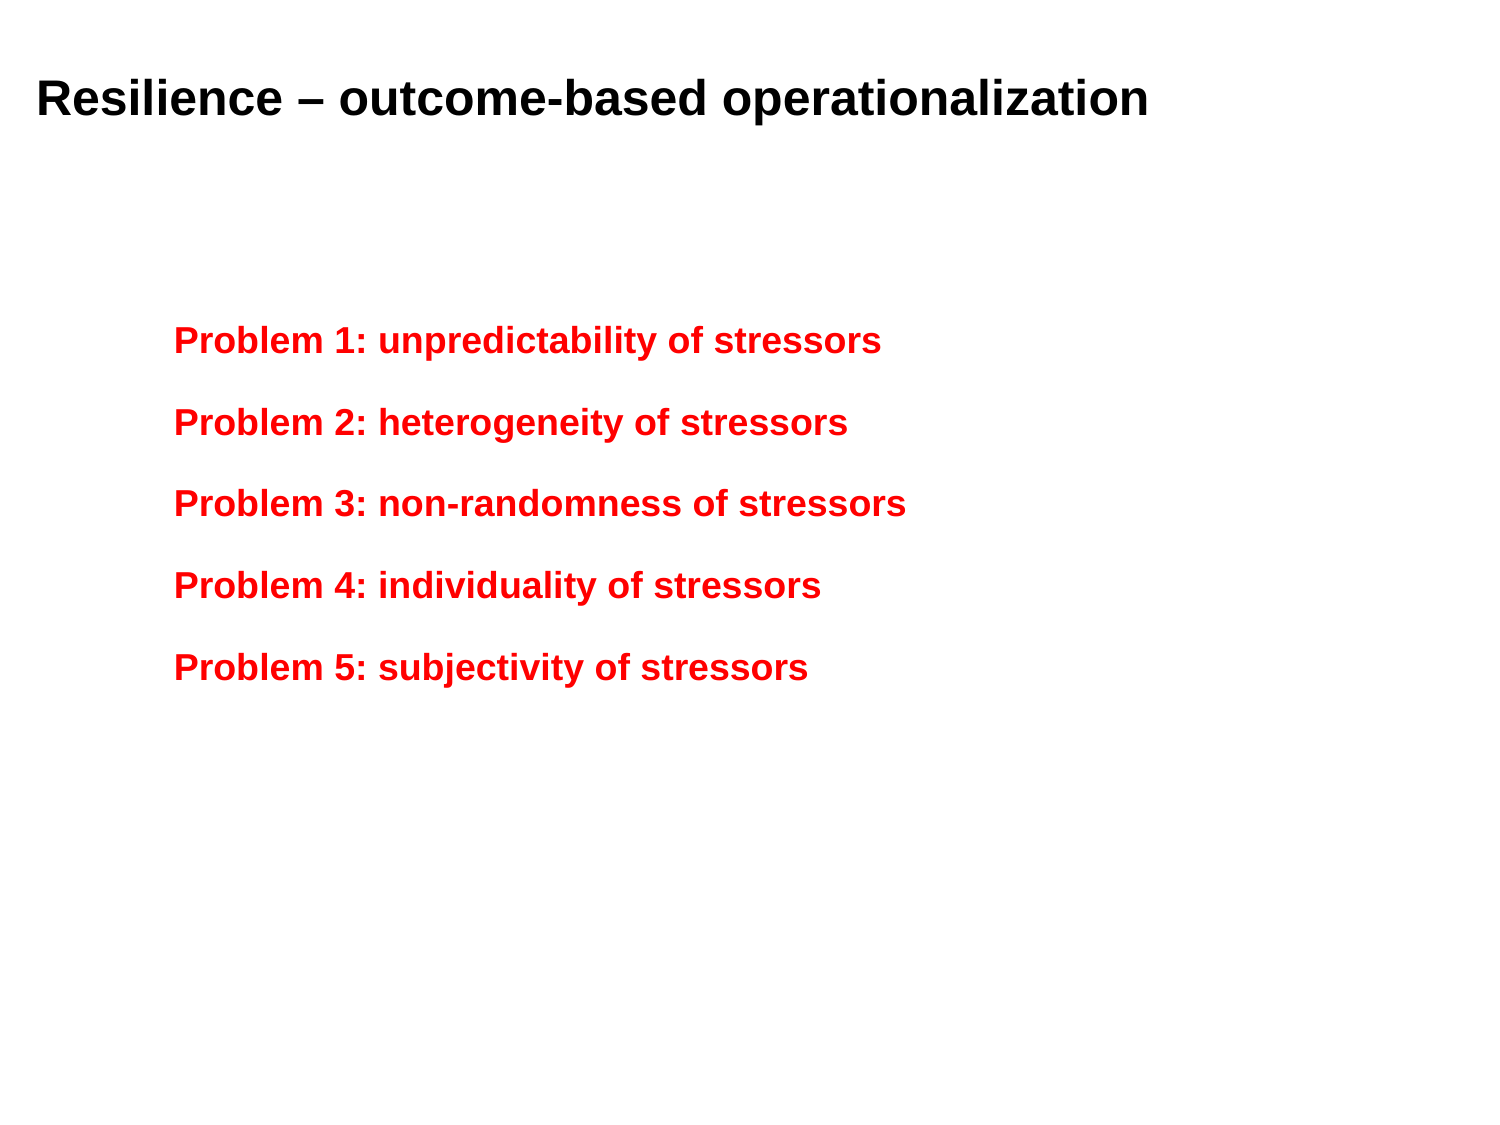

Resilience – outcome-based operationalization

Problem 1: unpredictability of stressors

Problem 2: heterogeneity of stressors

Problem 3: non-randomness of stressors

Problem 4: individuality of stressors

Problem 5: subjectivity of stressors